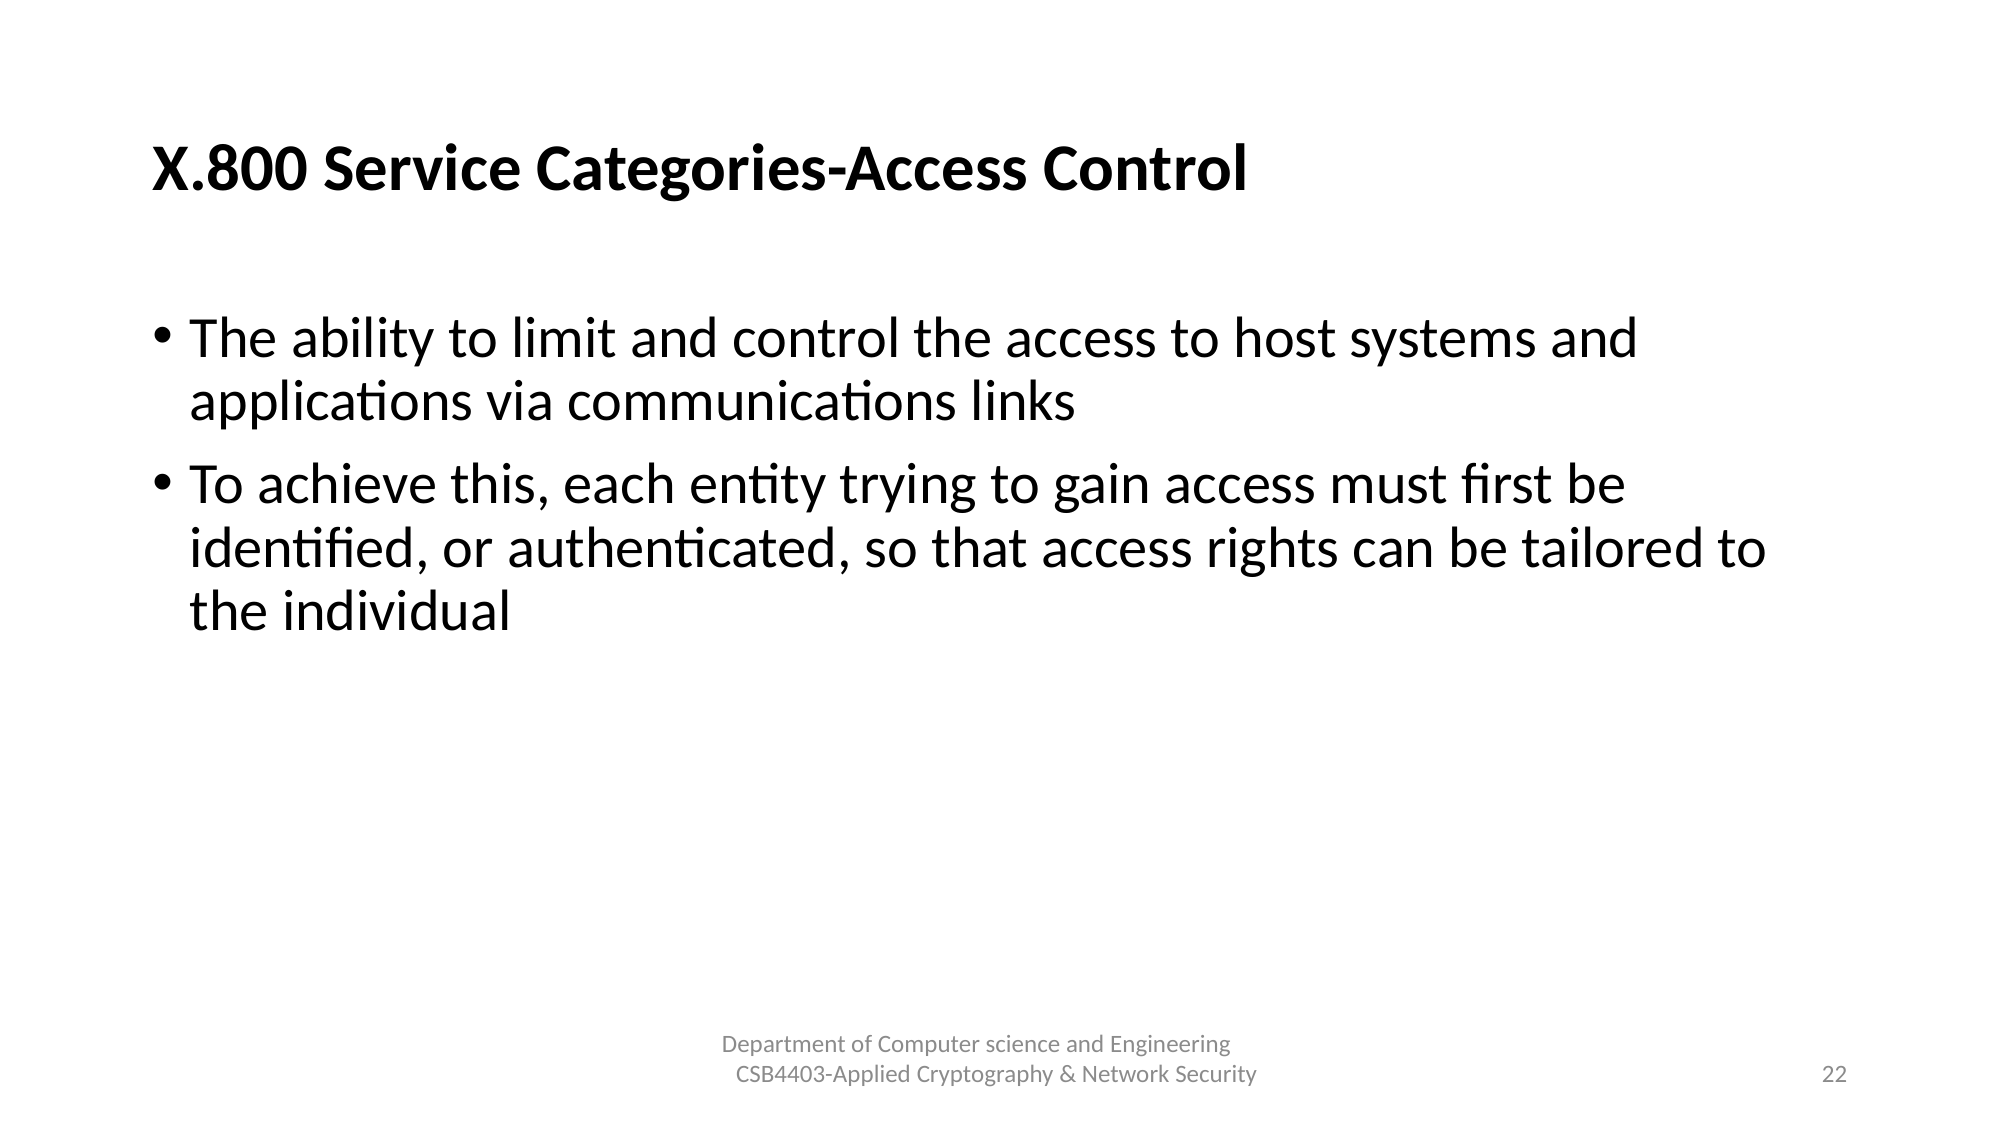

# X.800 Service Categories-Access Control
The ability to limit and control the access to host systems and applications via communications links
To achieve this, each entity trying to gain access must first be identified, or authenticated, so that access rights can be tailored to the individual

Department of Computer science and Engineering         CSB4403-Applied Cryptography & Network Security

22